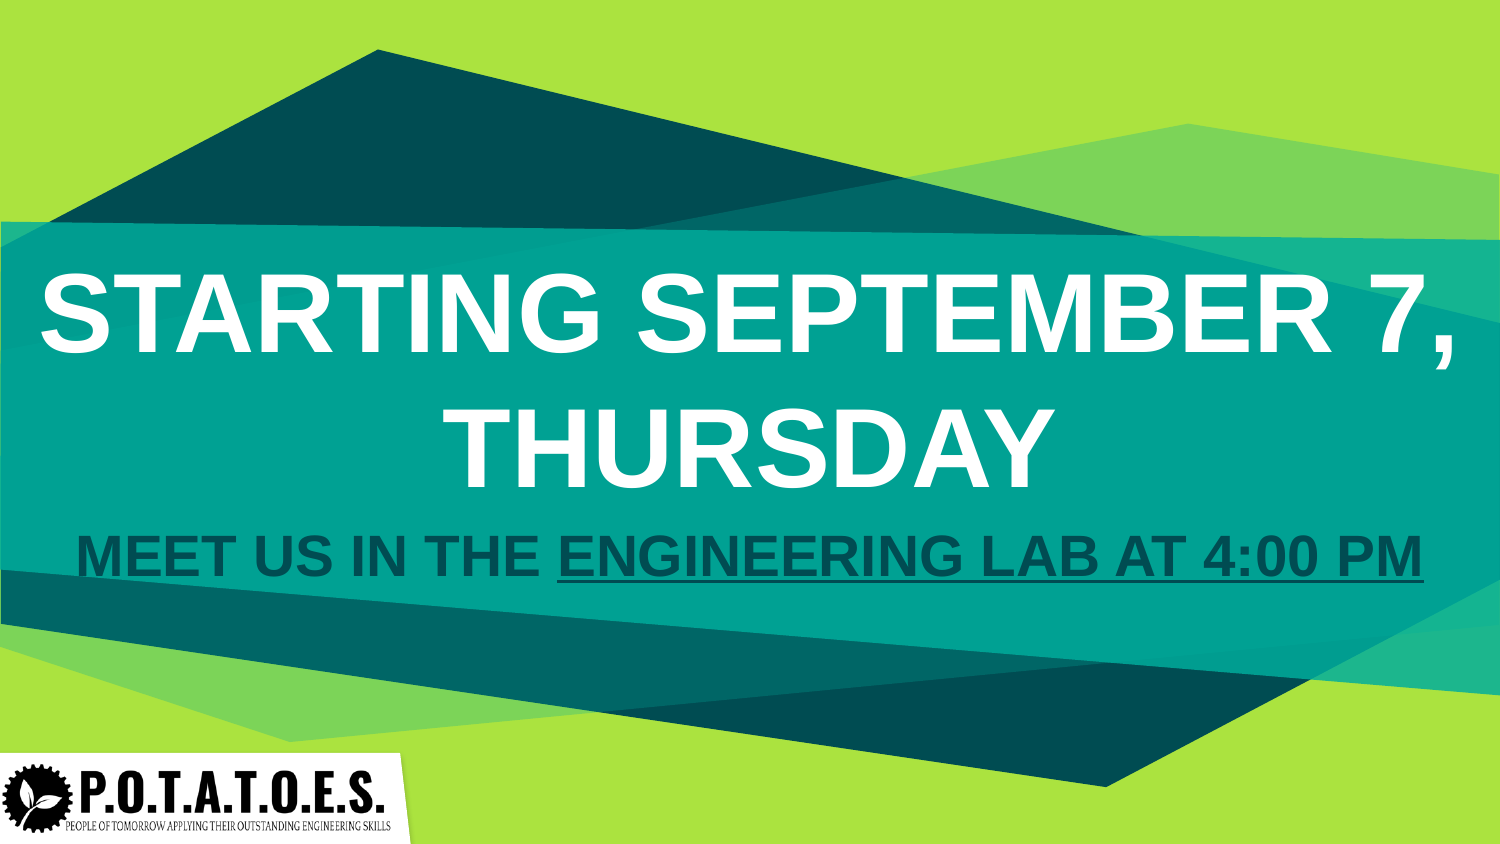

# STARTING SEPTEMBER 7, THURSDAY
MEET US IN THE ENGINEERING LAB AT 4:00 PM